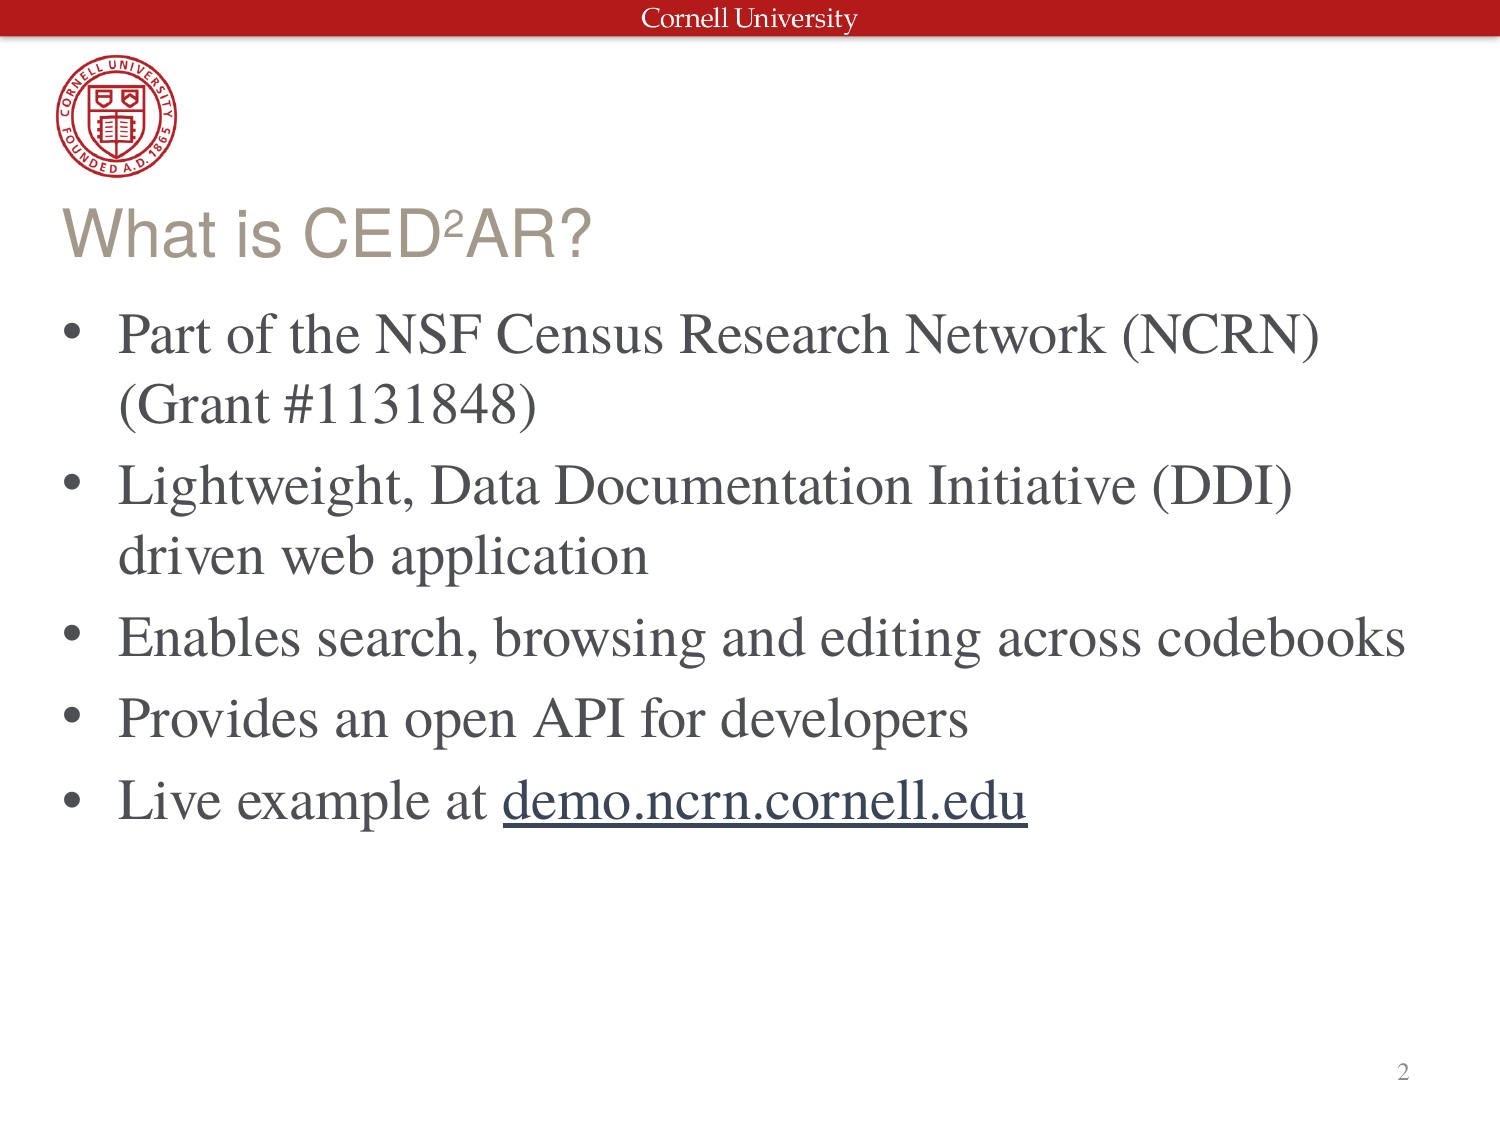

# What is CED2AR?
Part of the NSF Census Research Network (NCRN) (Grant #1131848)
Lightweight, Data Documentation Initiative (DDI) driven web application
Enables search, browsing and editing across codebooks
Provides an open API for developers
Live example at demo.ncrn.cornell.edu

2